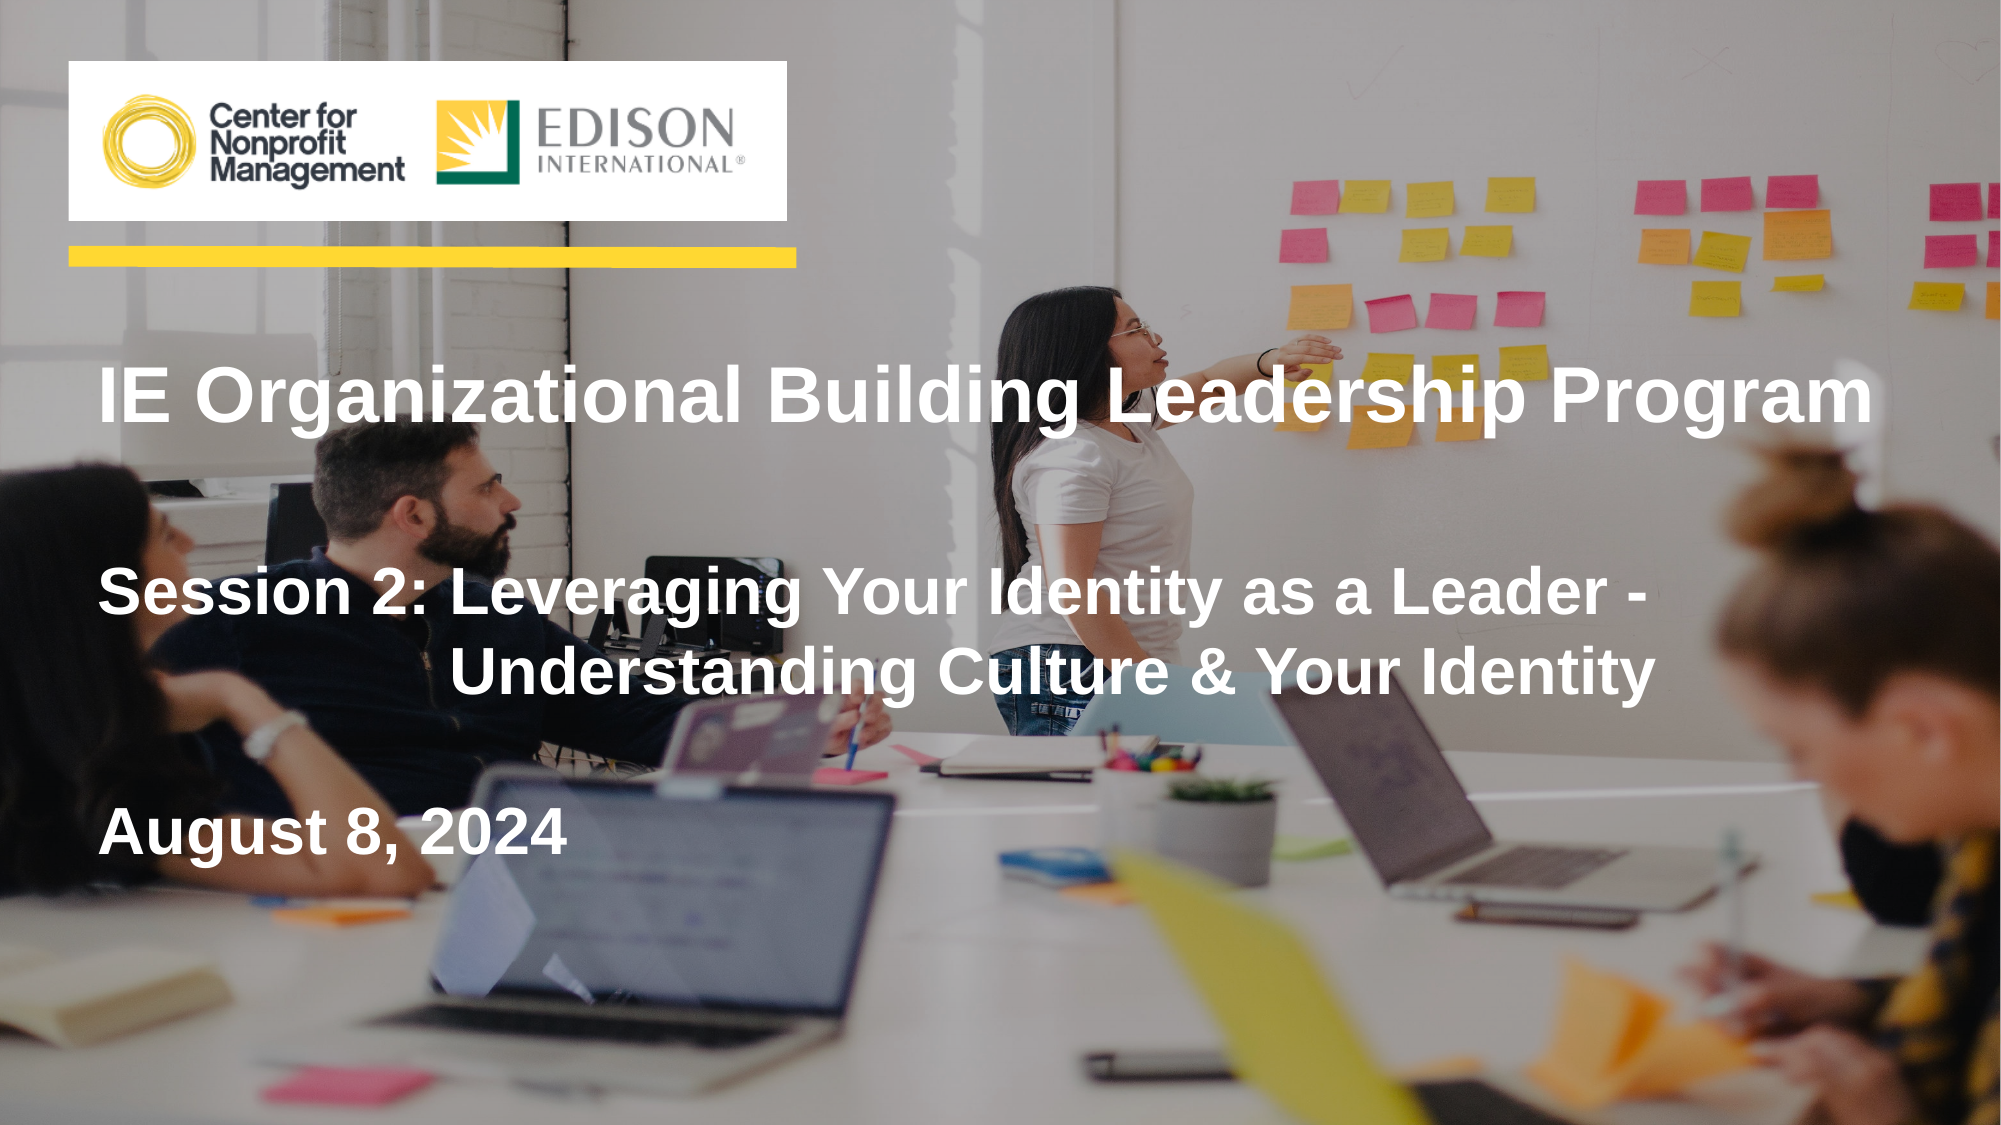

IE Organizational Building Leadership Program

Session 2: Leveraging Your Identity as a Leader -
                   Understanding Culture & Your Identity

August 8, 2024